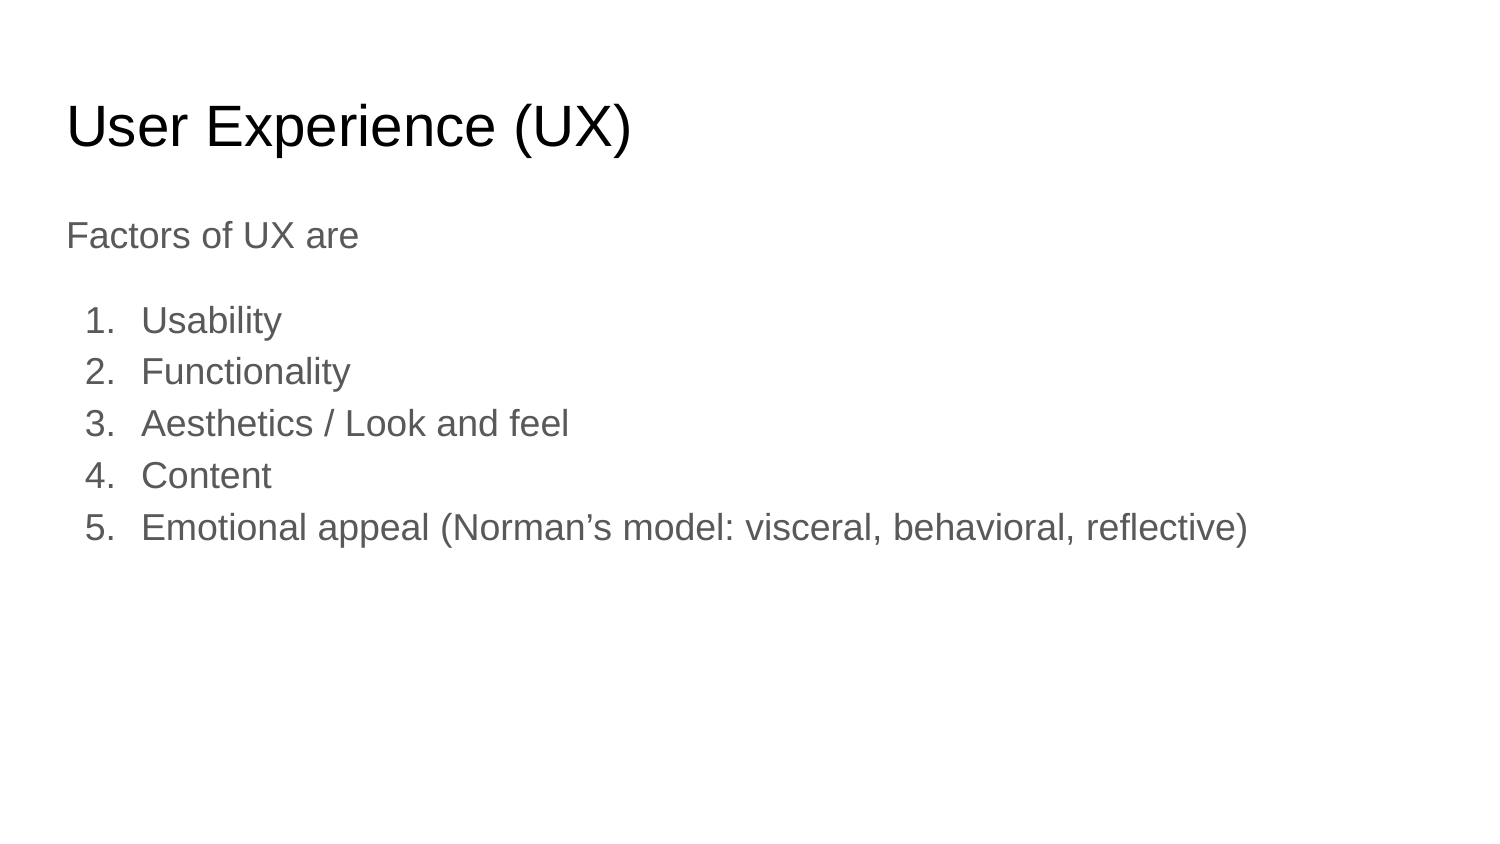

# User Experience (UX)

Factors of UX are
Usability
Functionality
Aesthetics / Look and feel
Content
Emotional appeal (Norman’s model: visceral, behavioral, reflective)